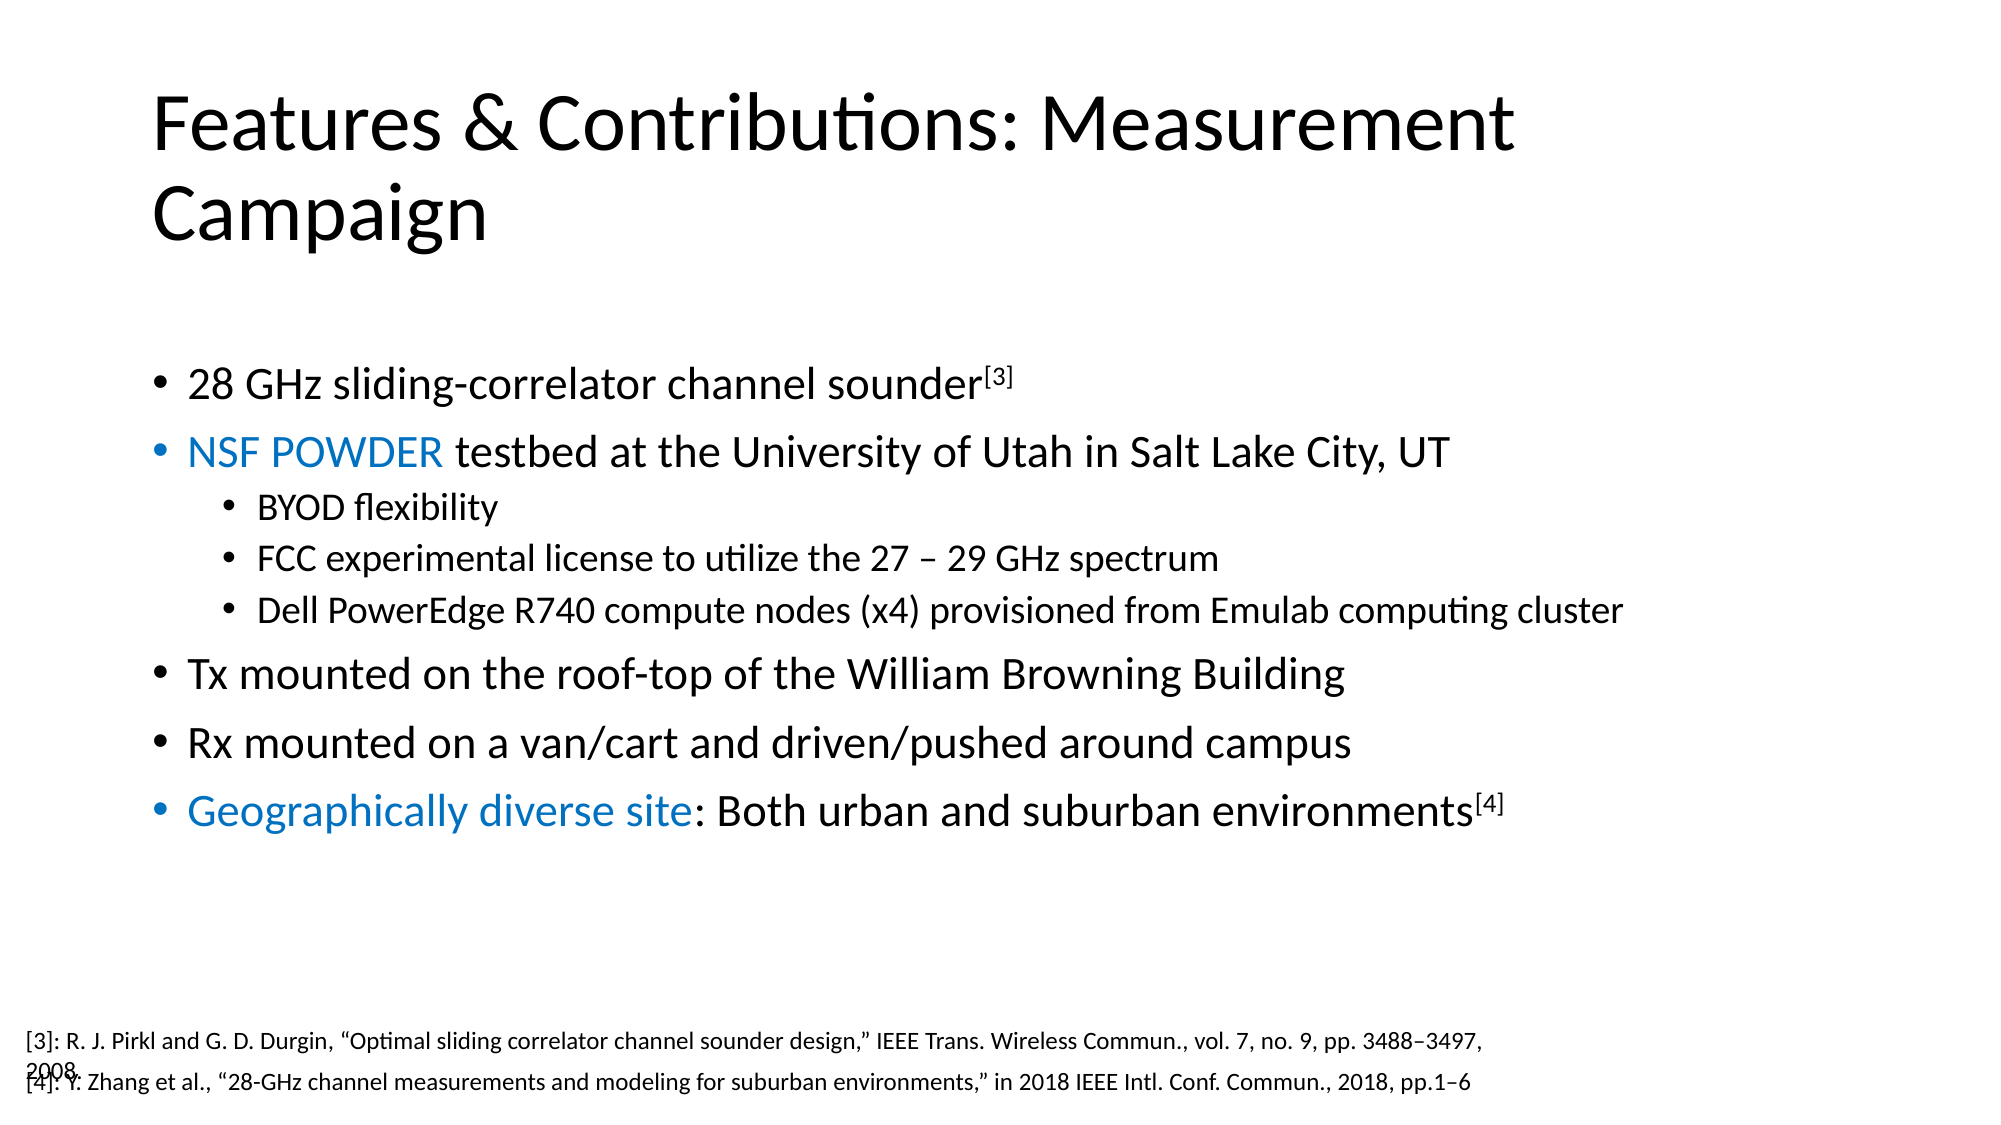

# Features & Contributions: Measurement Campaign
28 GHz sliding-correlator channel sounder[3]
NSF POWDER testbed at the University of Utah in Salt Lake City, UT
BYOD flexibility
FCC experimental license to utilize the 27 – 29 GHz spectrum
Dell PowerEdge R740 compute nodes (x4) provisioned from Emulab computing cluster
Tx mounted on the roof-top of the William Browning Building
Rx mounted on a van/cart and driven/pushed around campus
Geographically diverse site: Both urban and suburban environments[4]

[3]: R. J. Pirkl and G. D. Durgin, “Optimal sliding correlator channel sounder design,” IEEE Trans. Wireless Commun., vol. 7, no. 9, pp. 3488–3497, 2008.
[4]: Y. Zhang et al., “28-GHz channel measurements and modeling for suburban environments,” in 2018 IEEE Intl. Conf. Commun., 2018, pp.1–6